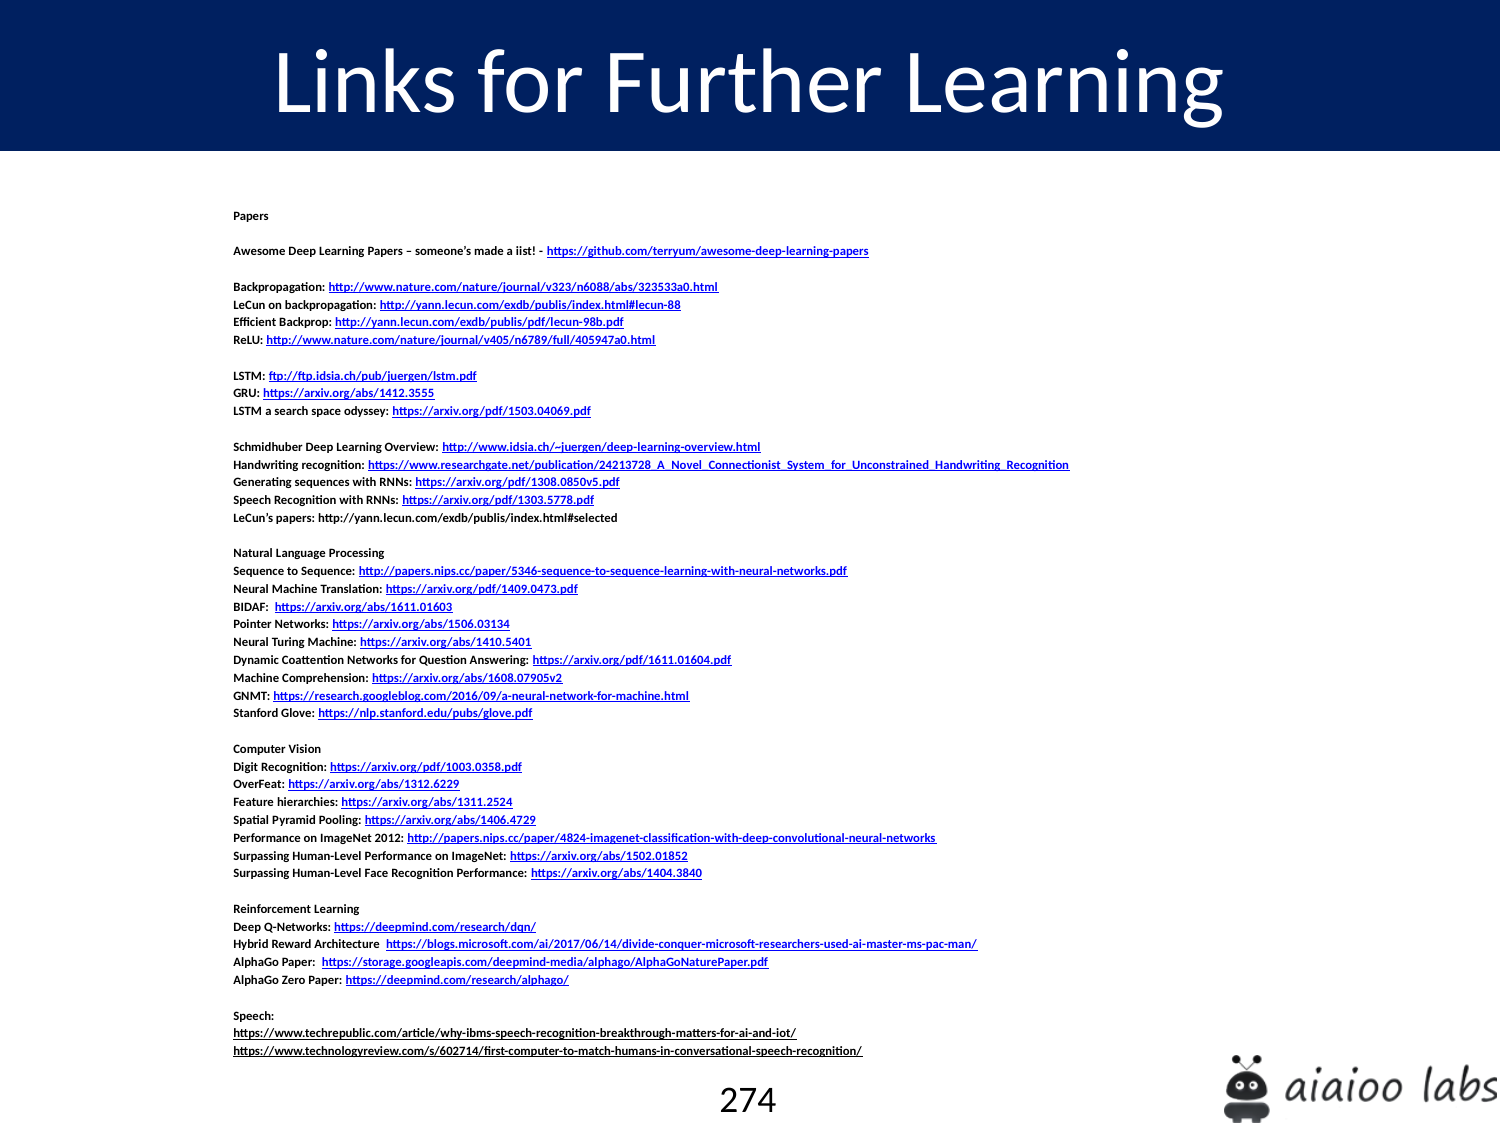

Links for Further Learning
Papers

Awesome Deep Learning Papers – someone’s made a iist! - https://github.com/terryum/awesome-deep-learning-papers

Backpropagation: http://www.nature.com/nature/journal/v323/n6088/abs/323533a0.html
LeCun on backpropagation: http://yann.lecun.com/exdb/publis/index.html#lecun-88
Efficient Backprop: http://yann.lecun.com/exdb/publis/pdf/lecun-98b.pdf
ReLU: http://www.nature.com/nature/journal/v405/n6789/full/405947a0.html

LSTM: ftp://ftp.idsia.ch/pub/juergen/lstm.pdf
GRU: https://arxiv.org/abs/1412.3555
LSTM a search space odyssey: https://arxiv.org/pdf/1503.04069.pdf

Schmidhuber Deep Learning Overview: http://www.idsia.ch/~juergen/deep-learning-overview.html
Handwriting recognition: https://www.researchgate.net/publication/24213728_A_Novel_Connectionist_System_for_Unconstrained_Handwriting_Recognition
Generating sequences with RNNs: https://arxiv.org/pdf/1308.0850v5.pdf
Speech Recognition with RNNs: https://arxiv.org/pdf/1303.5778.pdf
LeCun’s papers: http://yann.lecun.com/exdb/publis/index.html#selected

Natural Language Processing
Sequence to Sequence: http://papers.nips.cc/paper/5346-sequence-to-sequence-learning-with-neural-networks.pdf
Neural Machine Translation: https://arxiv.org/pdf/1409.0473.pdf
BIDAF:  https://arxiv.org/abs/1611.01603
Pointer Networks: https://arxiv.org/abs/1506.03134
Neural Turing Machine: https://arxiv.org/abs/1410.5401
Dynamic Coattention Networks for Question Answering: https://arxiv.org/pdf/1611.01604.pdf
Machine Comprehension: https://arxiv.org/abs/1608.07905v2
GNMT: https://research.googleblog.com/2016/09/a-neural-network-for-machine.html
Stanford Glove: https://nlp.stanford.edu/pubs/glove.pdf

Computer Vision
Digit Recognition: https://arxiv.org/pdf/1003.0358.pdf
OverFeat: https://arxiv.org/abs/1312.6229
Feature hierarchies: https://arxiv.org/abs/1311.2524
Spatial Pyramid Pooling: https://arxiv.org/abs/1406.4729
Performance on ImageNet 2012: http://papers.nips.cc/paper/4824-imagenet-classification-with-deep-convolutional-neural-networks
Surpassing Human-Level Performance on ImageNet: https://arxiv.org/abs/1502.01852
Surpassing Human-Level Face Recognition Performance: https://arxiv.org/abs/1404.3840

Reinforcement Learning
Deep Q-Networks: https://deepmind.com/research/dqn/
Hybrid Reward Architecture  https://blogs.microsoft.com/ai/2017/06/14/divide-conquer-microsoft-researchers-used-ai-master-ms-pac-man/
AlphaGo Paper:  https://storage.googleapis.com/deepmind-media/alphago/AlphaGoNaturePaper.pdf
AlphaGo Zero Paper: https://deepmind.com/research/alphago/

Speech:
https://www.techrepublic.com/article/why-ibms-speech-recognition-breakthrough-matters-for-ai-and-iot/
https://www.technologyreview.com/s/602714/first-computer-to-match-humans-in-conversational-speech-recognition/